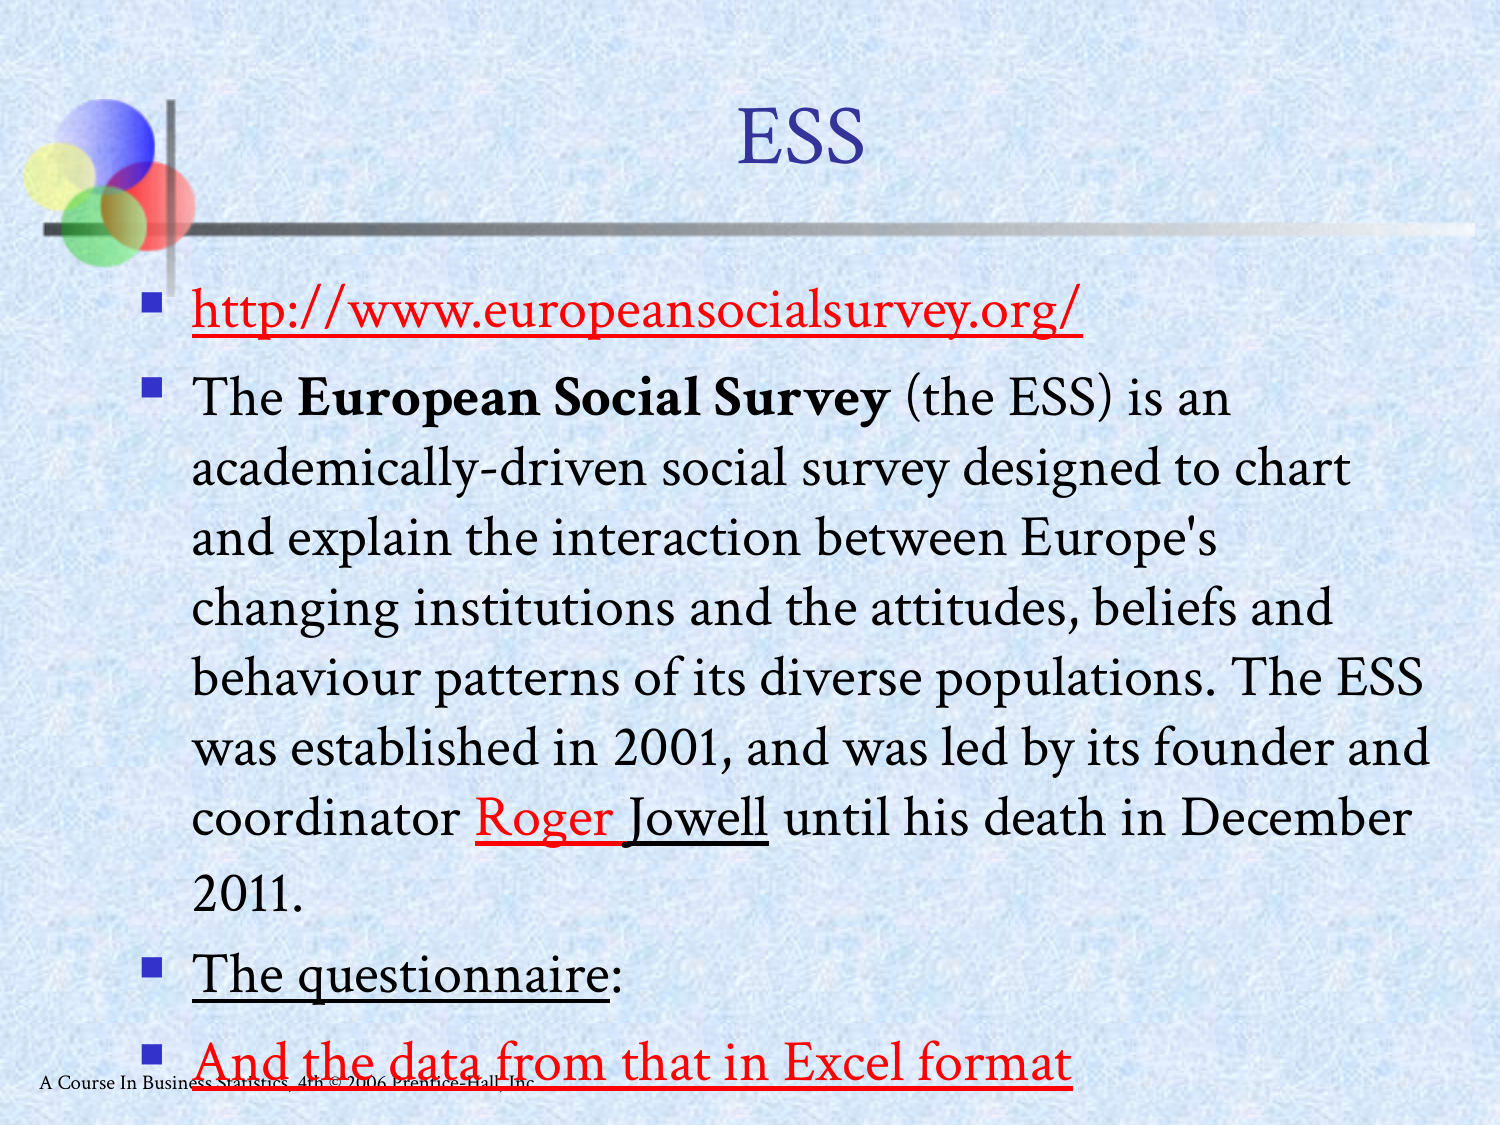

# ESS
http://www.europeansocialsurvey.org/
The European Social Survey (the ESS) is an academically-driven social survey designed to chart and explain the interaction between Europe's changing institutions and the attitudes, beliefs and behaviour patterns of its diverse populations. The ESS was established in 2001, and was led by its founder and coordinator Roger Jowell until his death in December 2011.
The questionnaire:
And the data from that in Excel format
A Course In Business Statistics, 4th © 2006 Prentice-Hall, Inc.